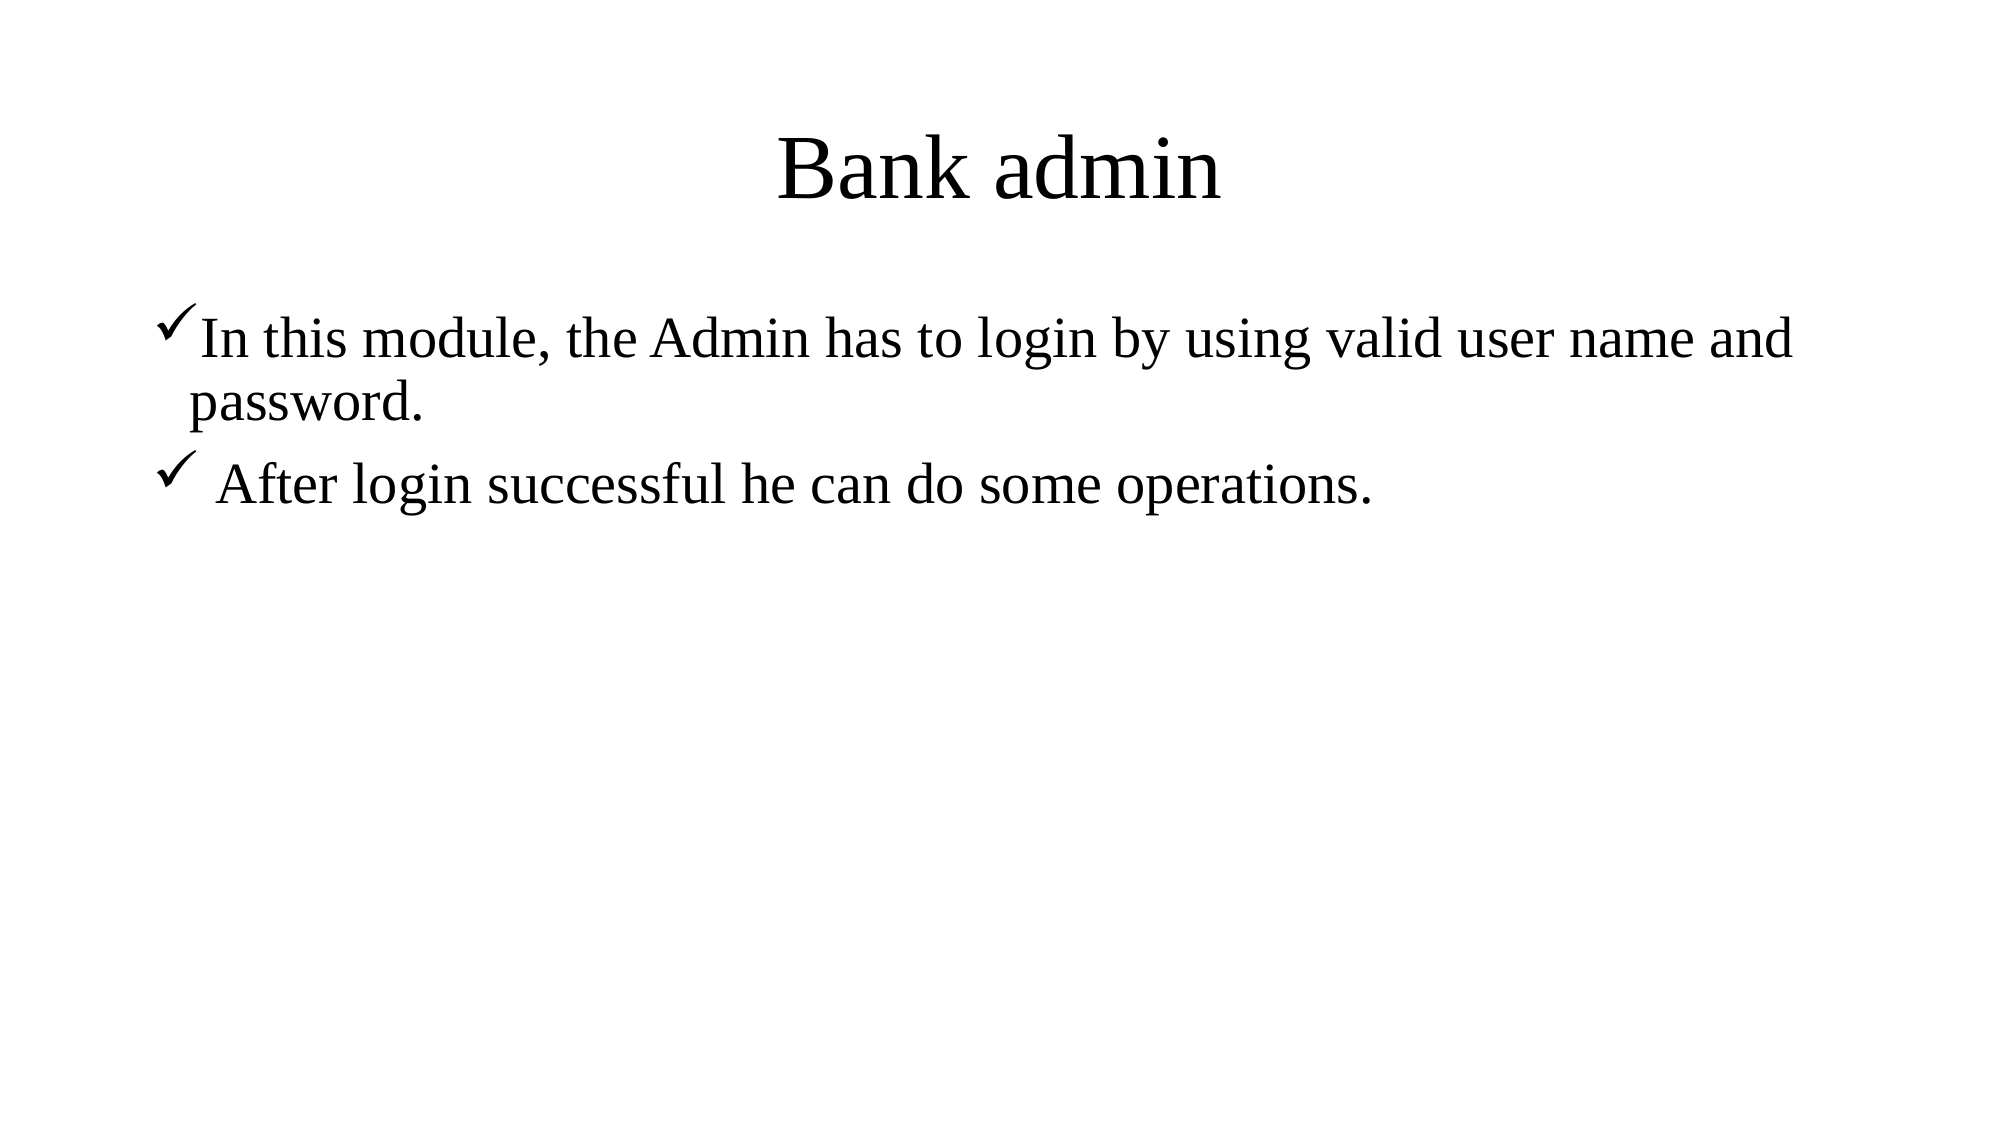

# Bank admin
In this module, the Admin has to login by using valid user name and password.
 After login successful he can do some operations.